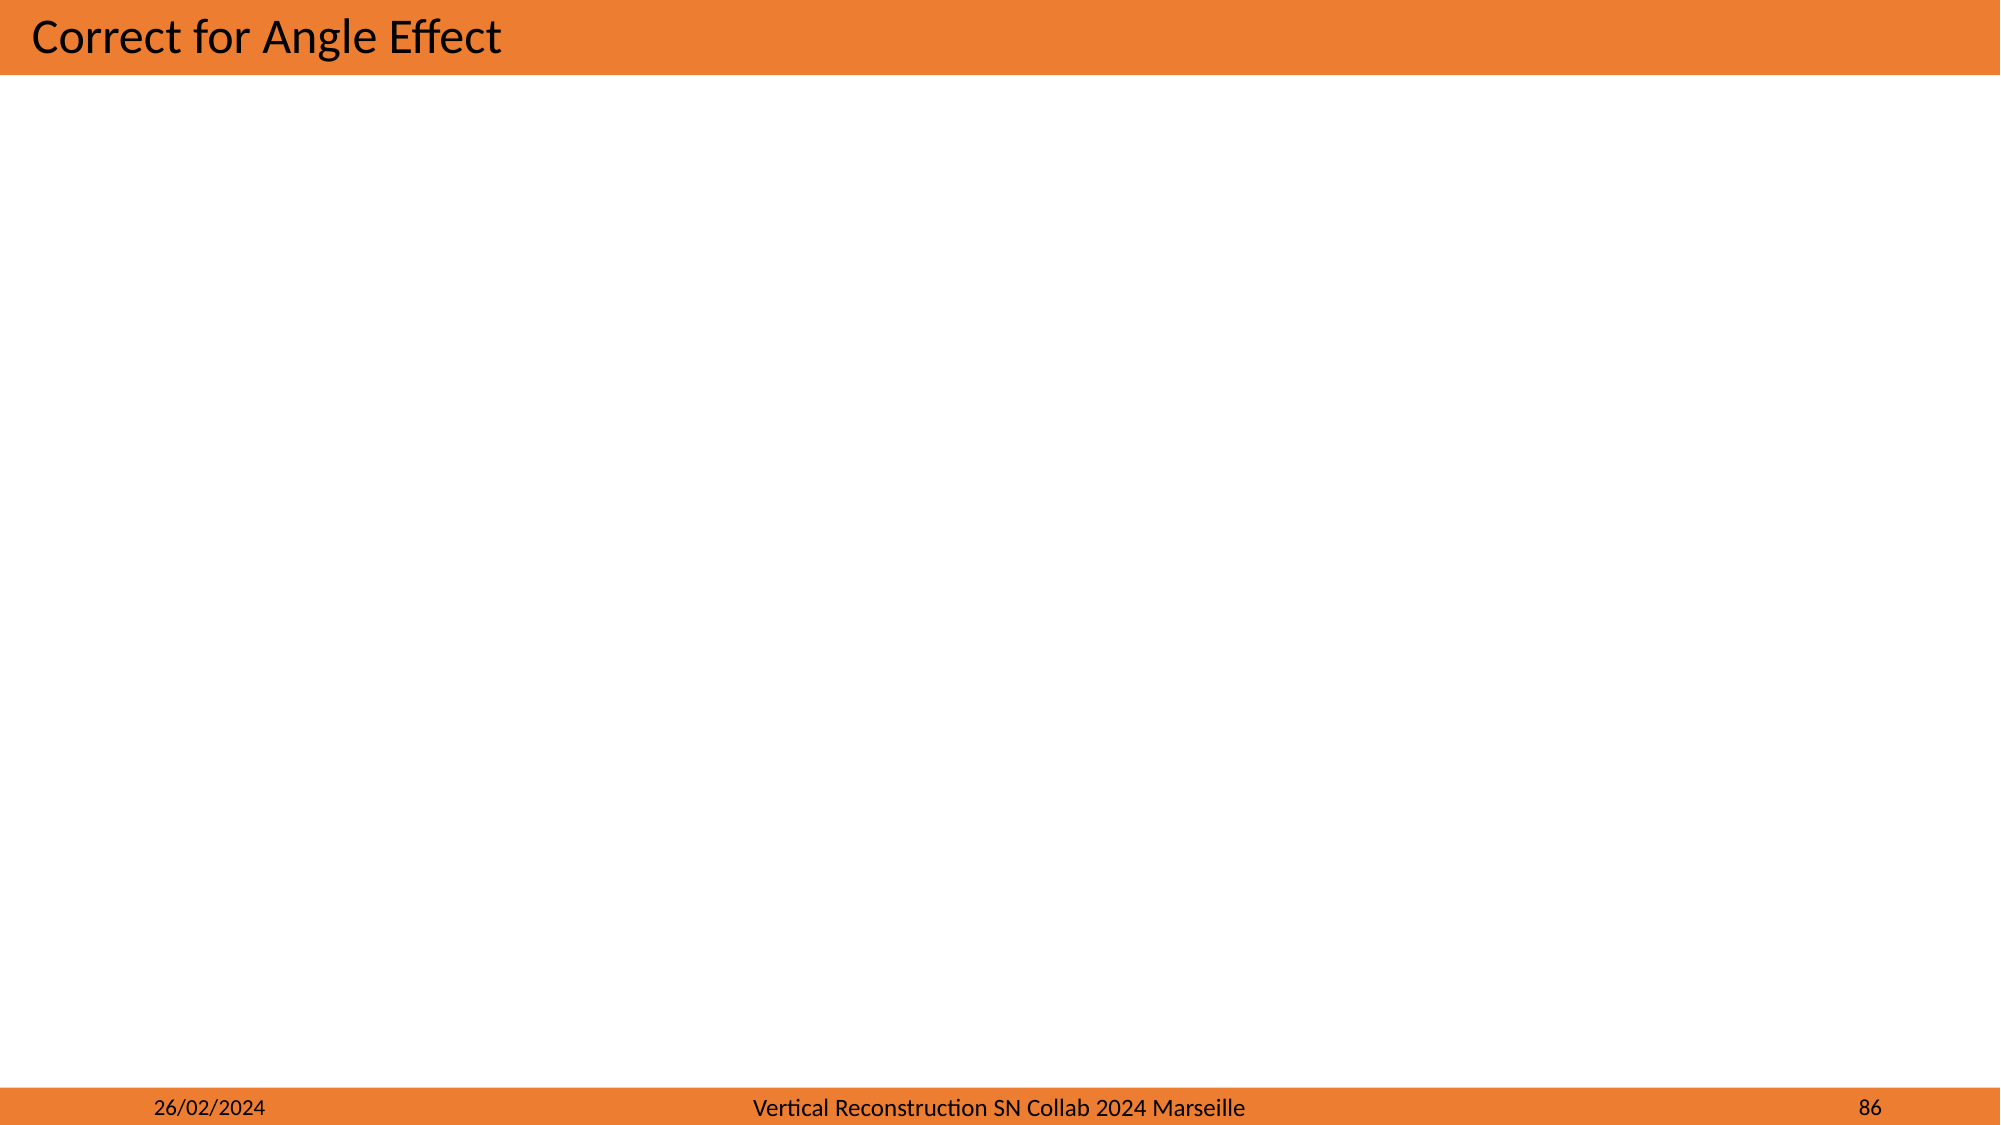

# Correct for Angle Effect

26/02/2024
Vertical Reconstruction SN Collab 2024 Marseille
86